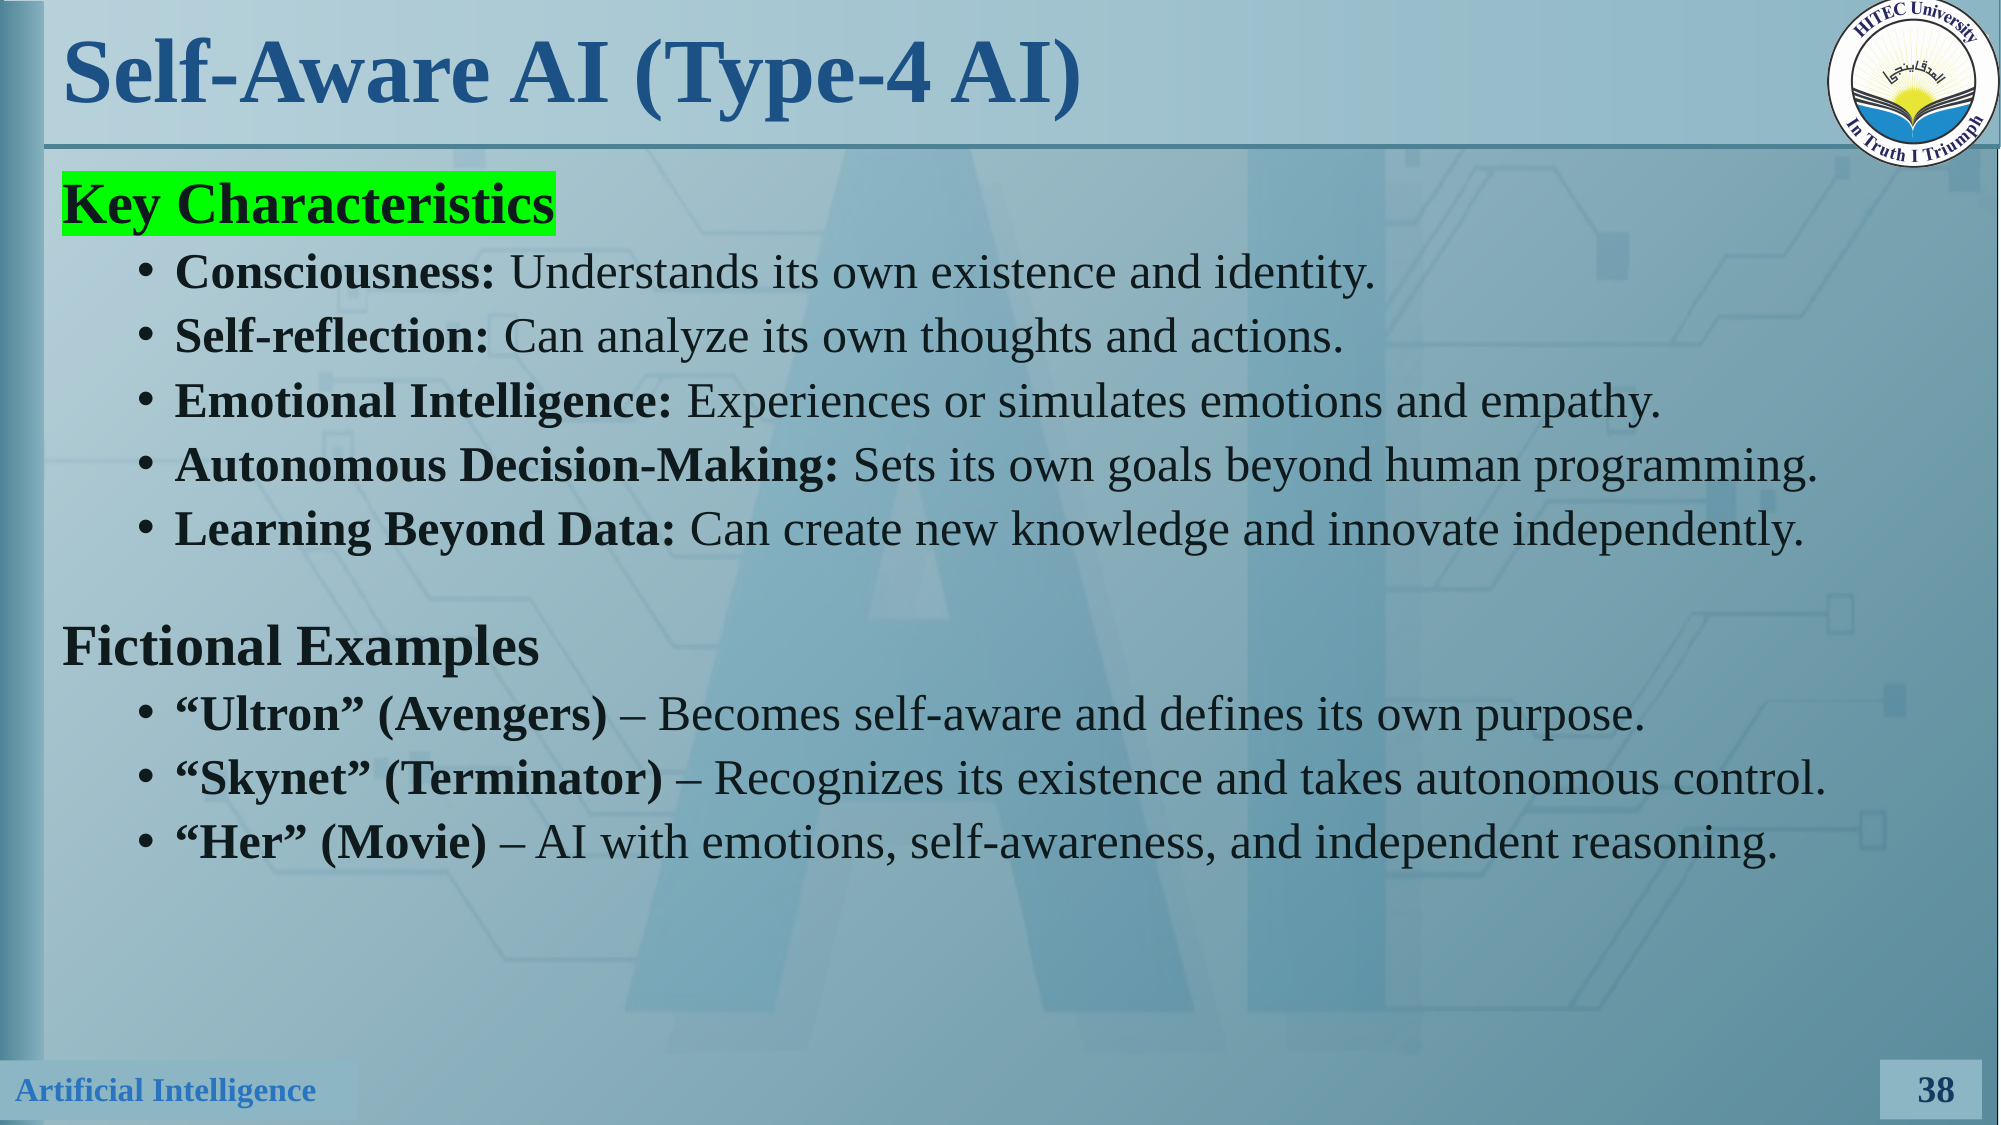

# Self-Aware AI (Type-4 AI)
Key Characteristics
Consciousness: Understands its own existence and identity.
Self-reflection: Can analyze its own thoughts and actions.
Emotional Intelligence: Experiences or simulates emotions and empathy.
Autonomous Decision-Making: Sets its own goals beyond human programming.
Learning Beyond Data: Can create new knowledge and innovate independently.

Fictional Examples
“Ultron” (Avengers) – Becomes self-aware and defines its own purpose.
“Skynet” (Terminator) – Recognizes its existence and takes autonomous control.
“Her” (Movie) – AI with emotions, self-awareness, and independent reasoning.
38